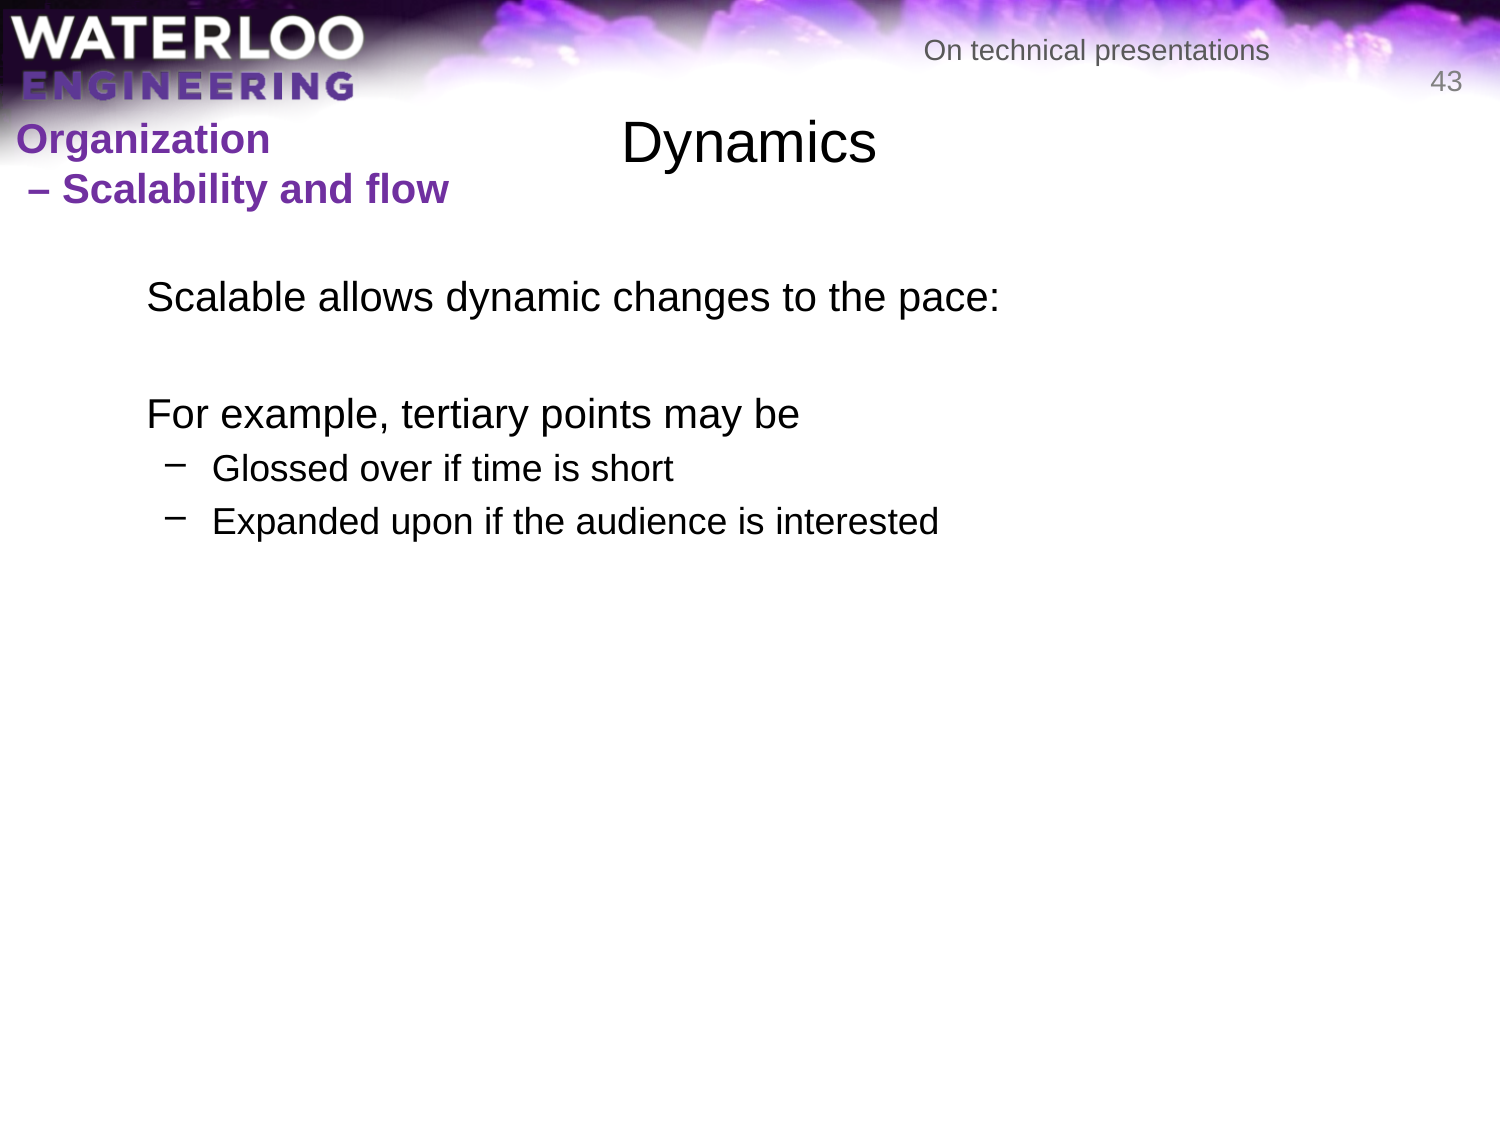

# Dynamics
43
Organization
 – Scalability and flow
	Scalable allows dynamic changes to the pace:

	For example, tertiary points may be
Glossed over if time is short
Expanded upon if the audience is interested